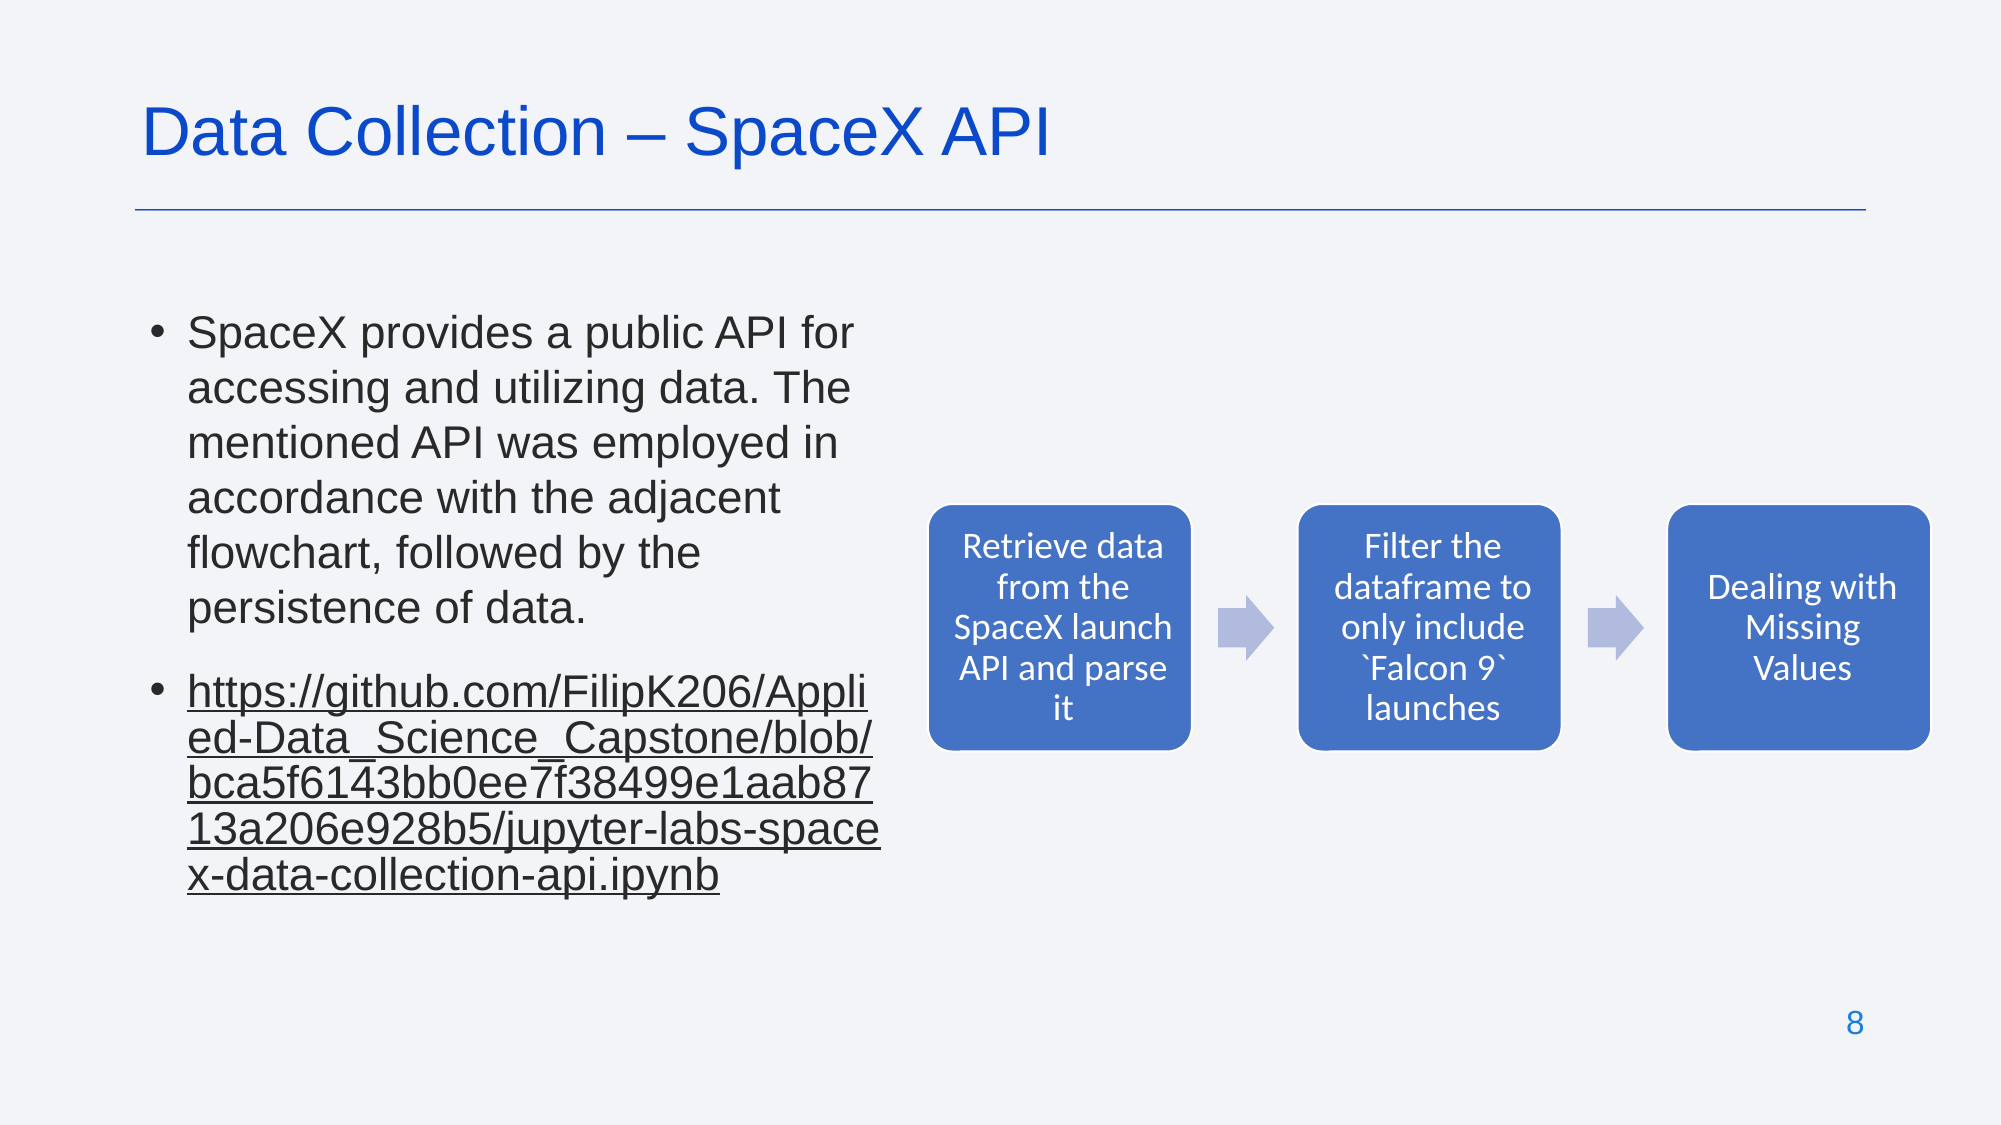

Data Collection – SpaceX API
SpaceX provides a public API for accessing and utilizing data. The mentioned API was employed in accordance with the adjacent flowchart, followed by the persistence of data.
https://github.com/FilipK206/Applied-Data_Science_Capstone/blob/bca5f6143bb0ee7f38499e1aab8713a206e928b5/jupyter-labs-spacex-data-collection-api.ipynb

Retrieve data from the SpaceX launch API and parse it

Filter the dataframe to only include `Falcon 9` launches

Dealing with Missing Values
8